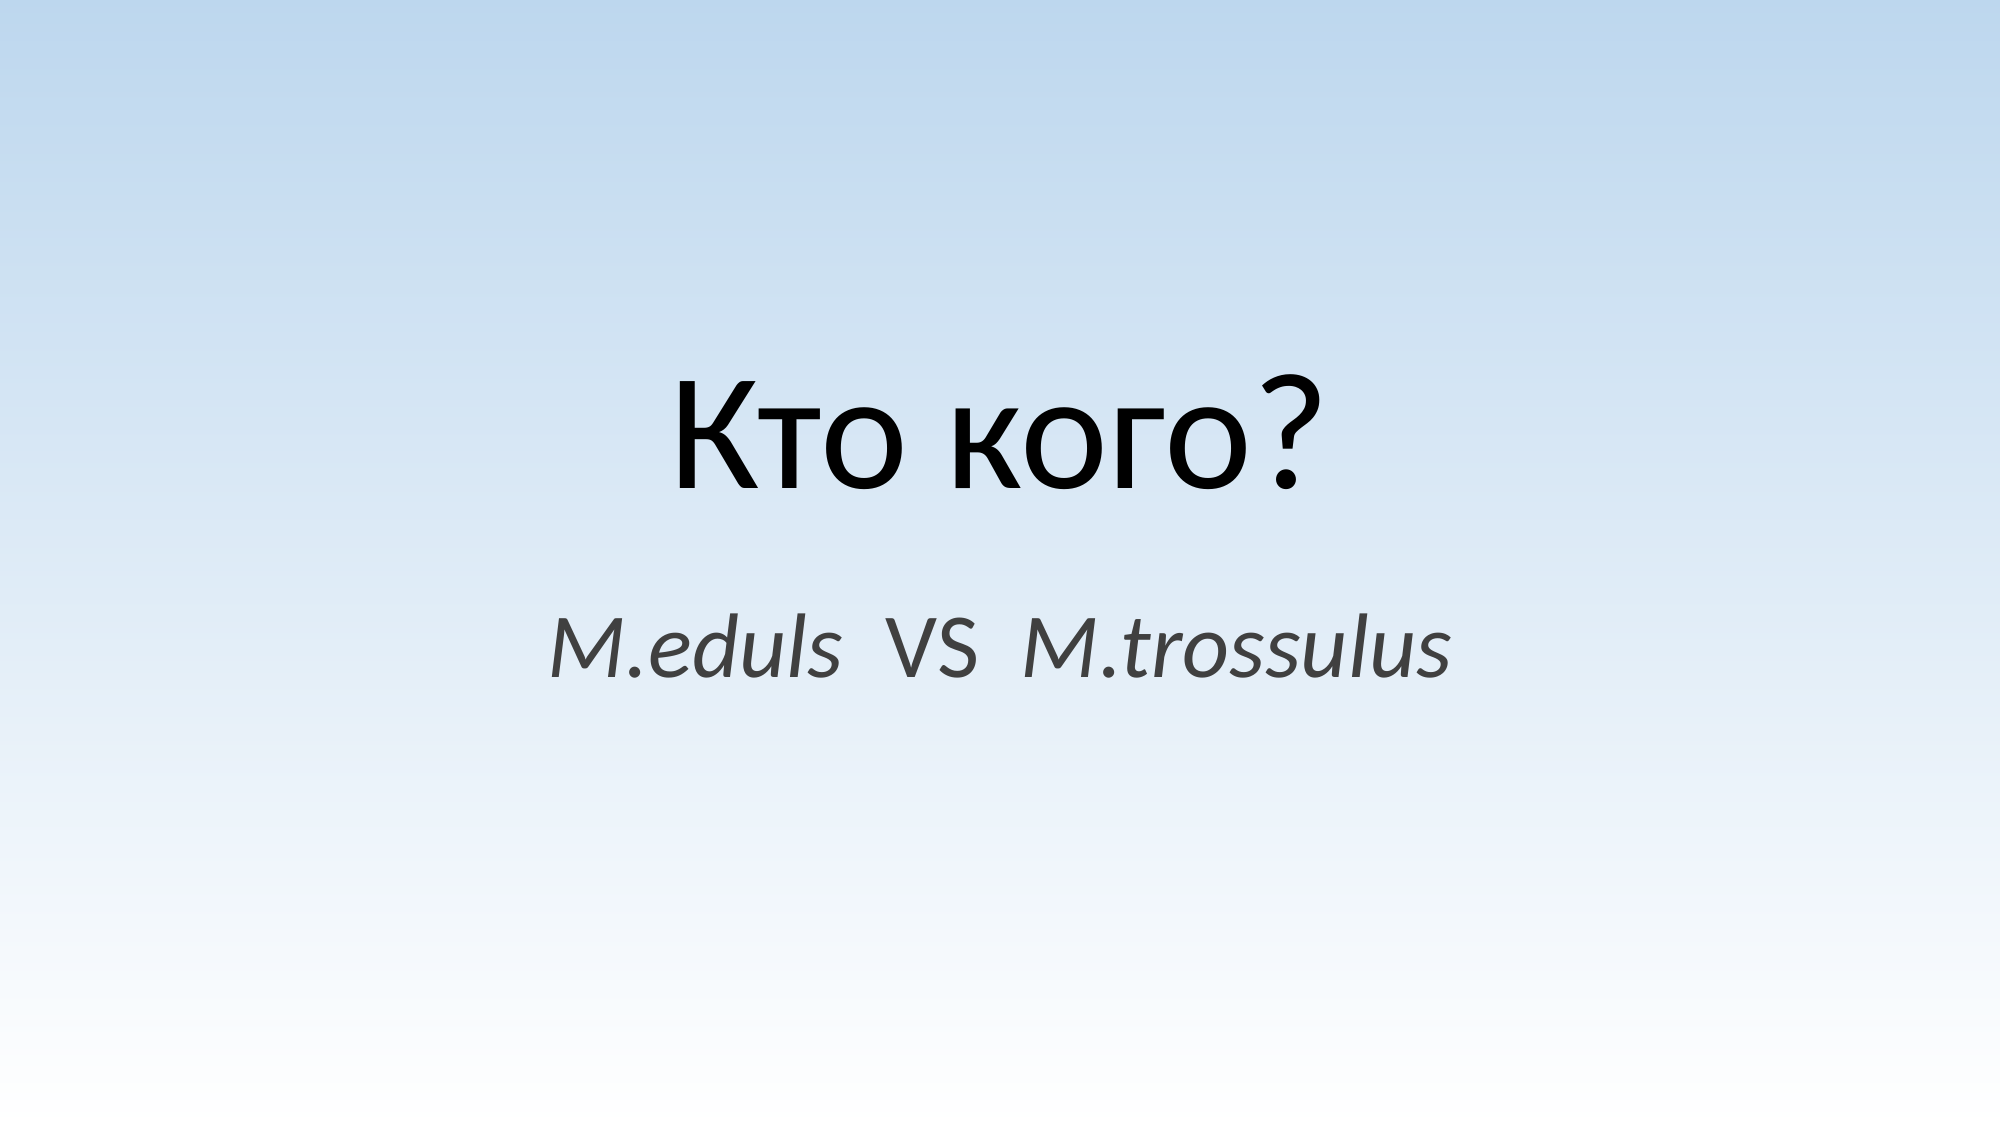

# Кто кого?
M.eduls  VS  M.trossulus
9